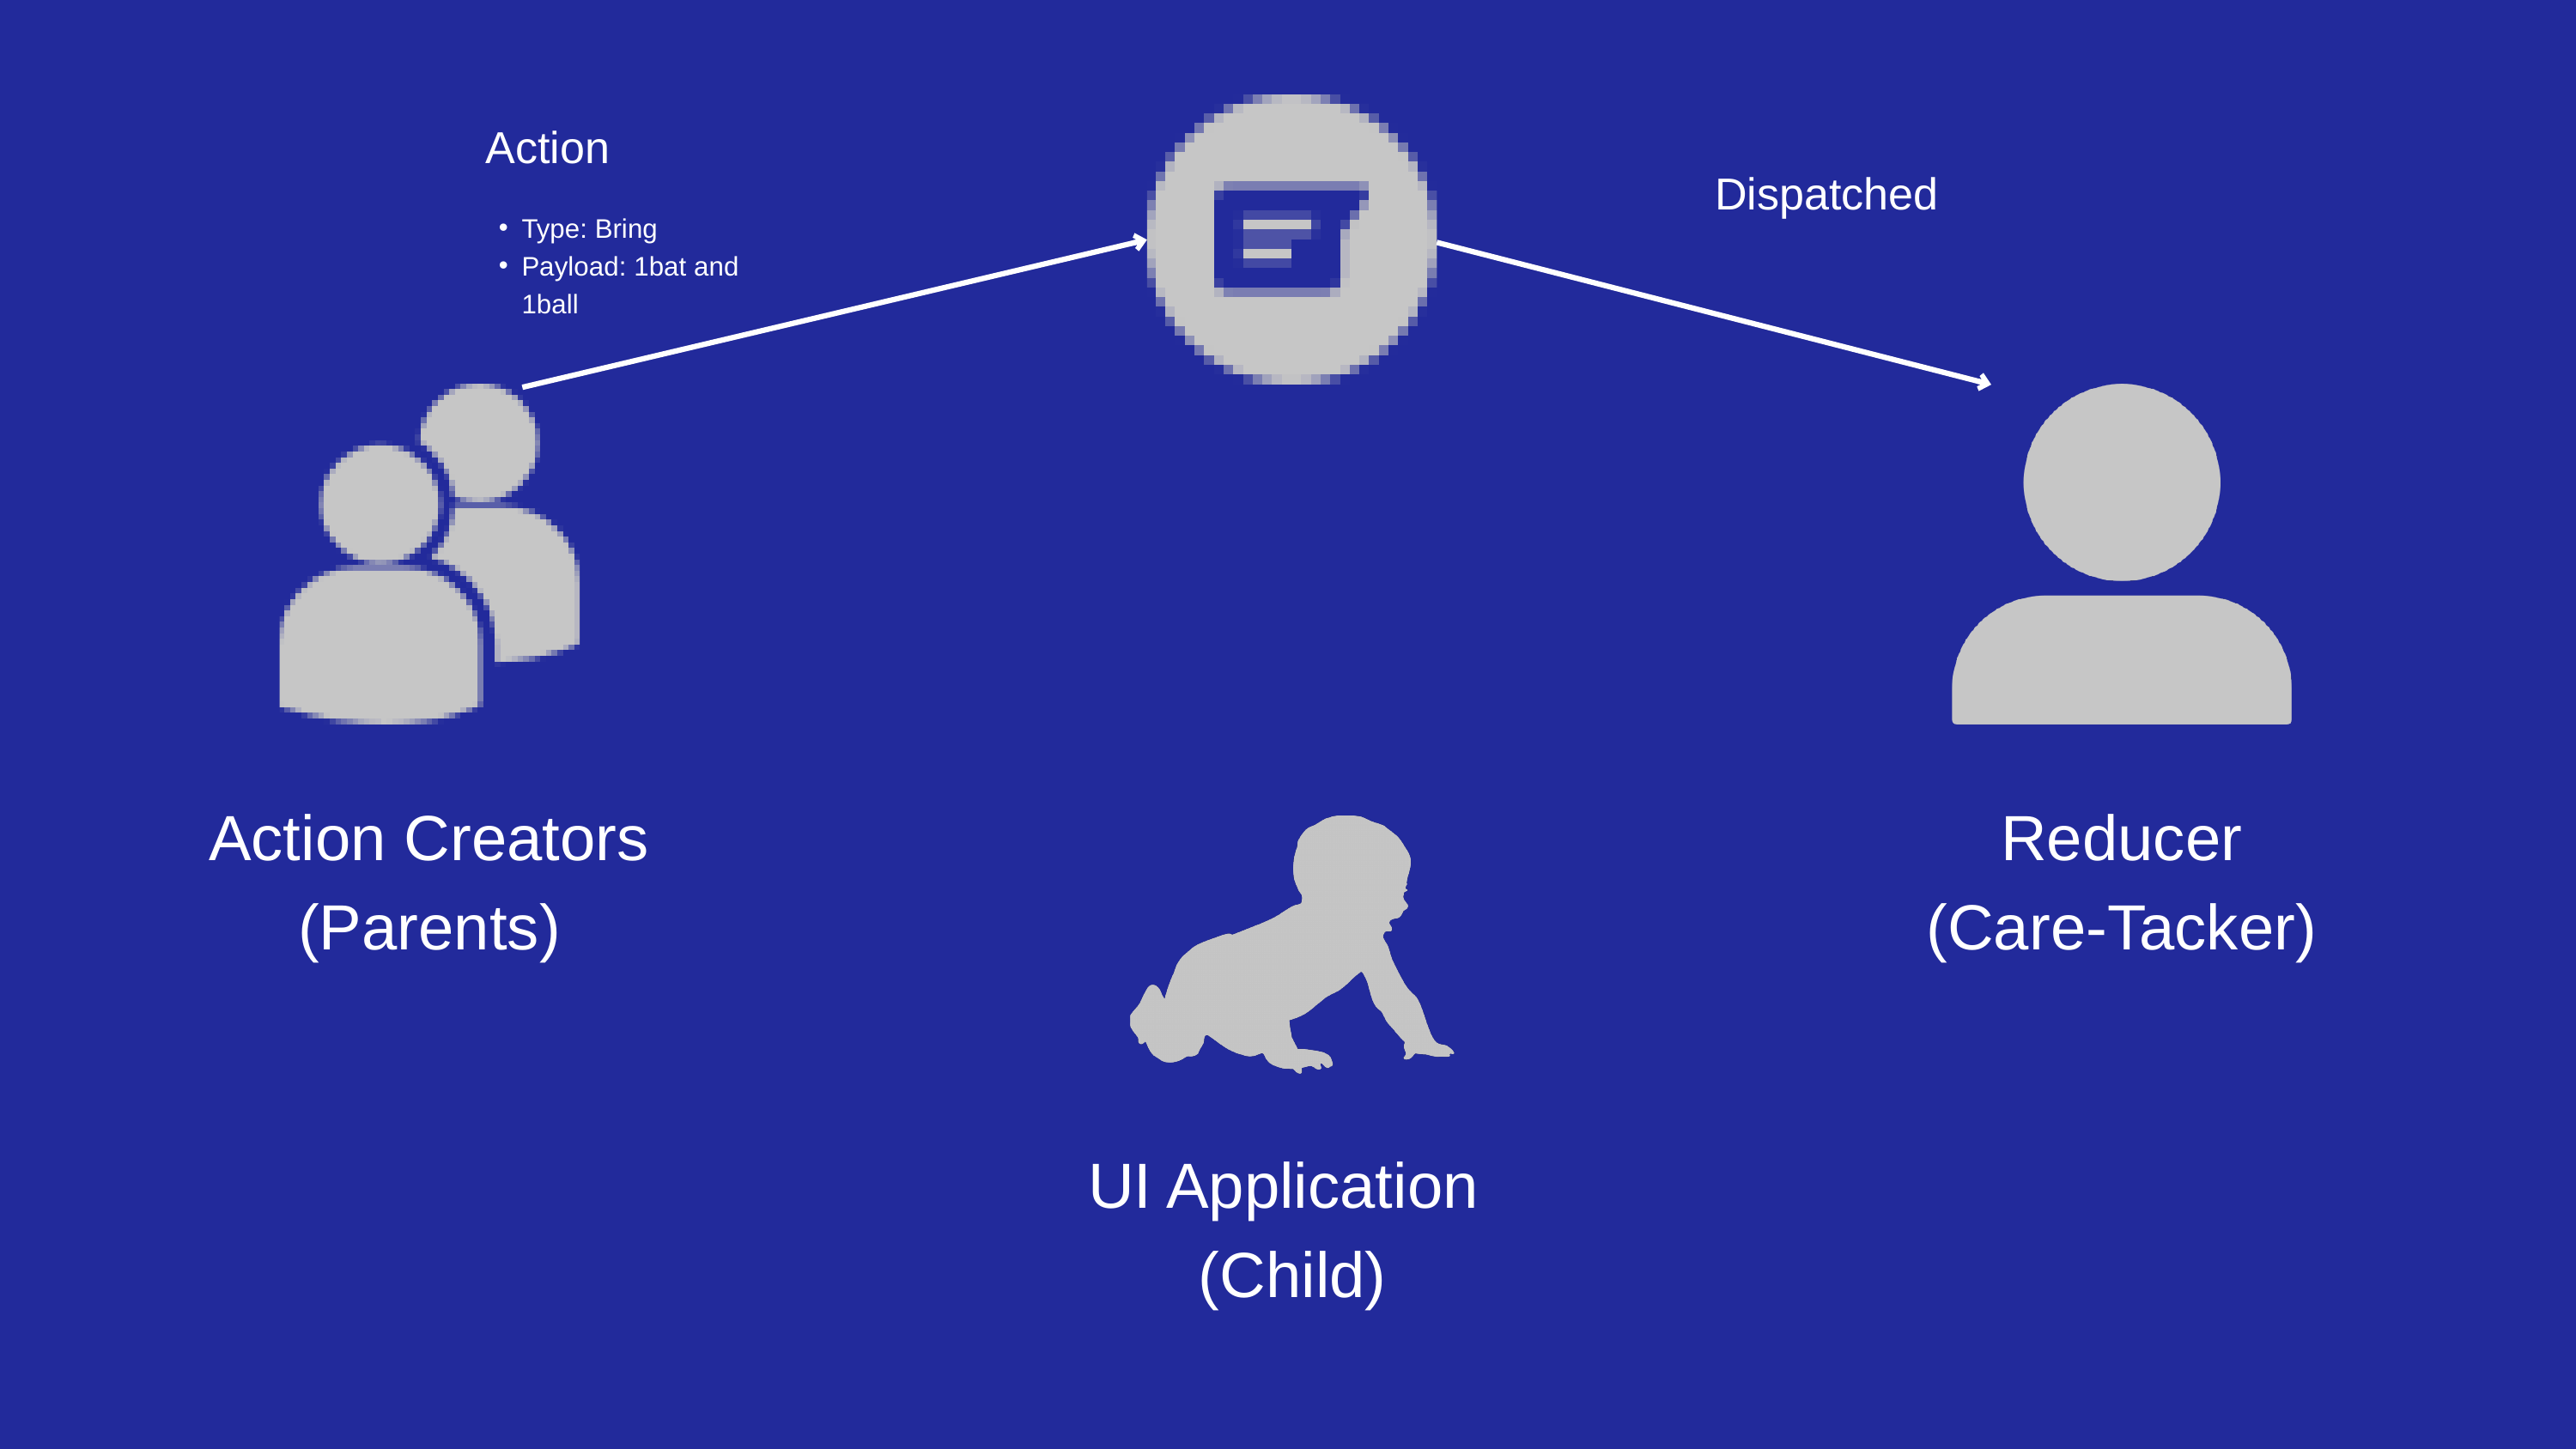

Action
Type: Bring
Payload: 1bat and 1ball
Dispatched

Action Creators
(Parents)
Reducer
(Care-Tacker)

UI Application
(Child)